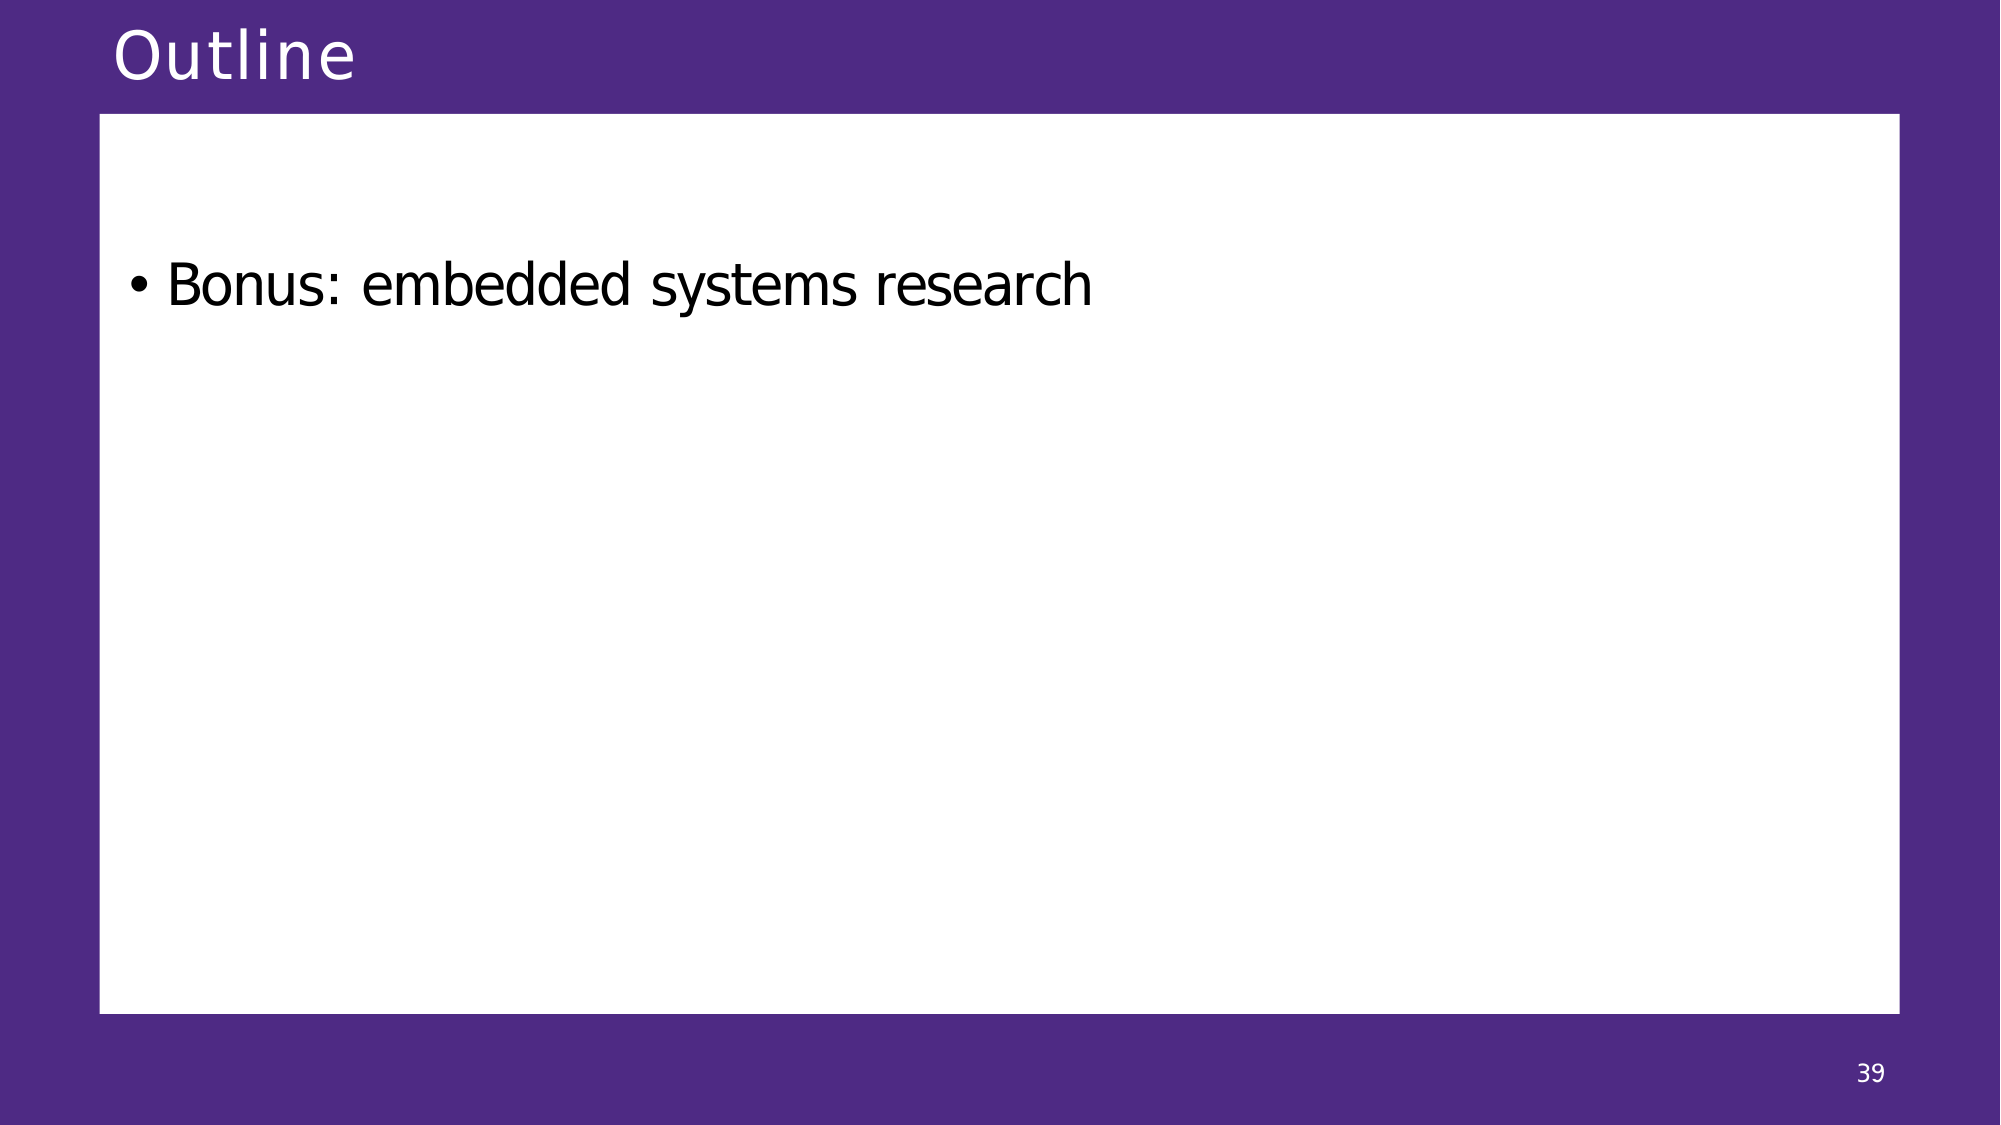

# Outline

Bonus: embedded systems research
39